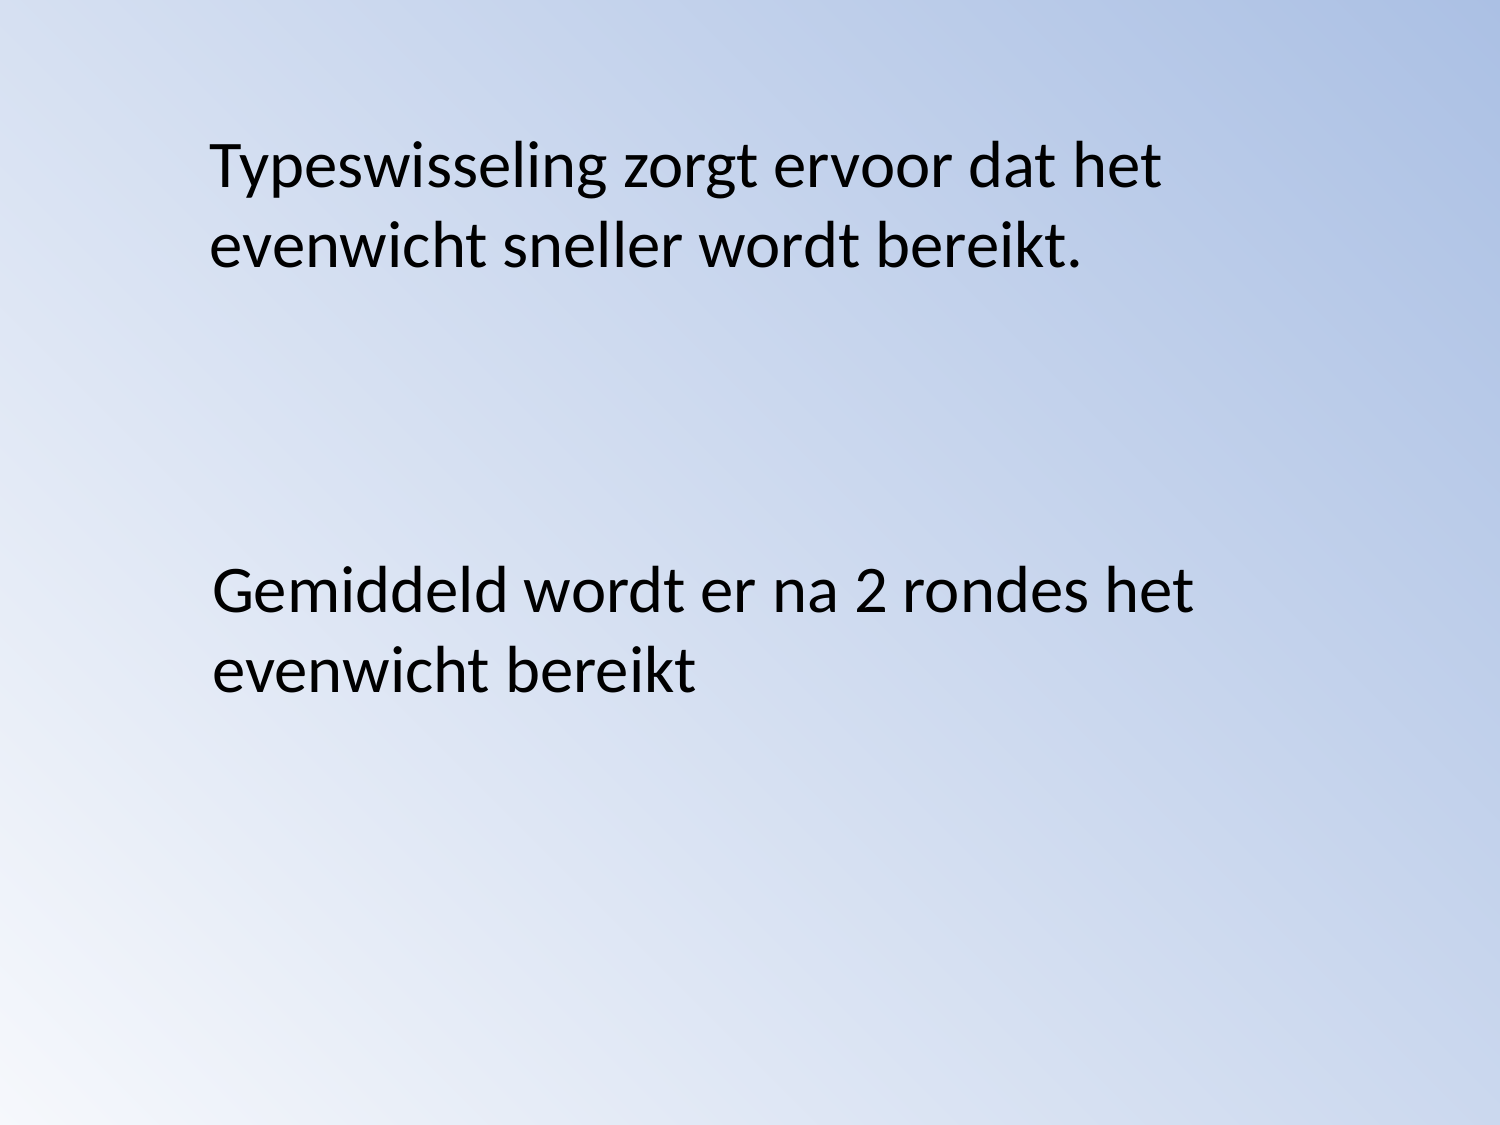

Typeswisseling zorgt ervoor dat het evenwicht sneller wordt bereikt.
Gemiddeld wordt er na 2 rondes het evenwicht bereikt